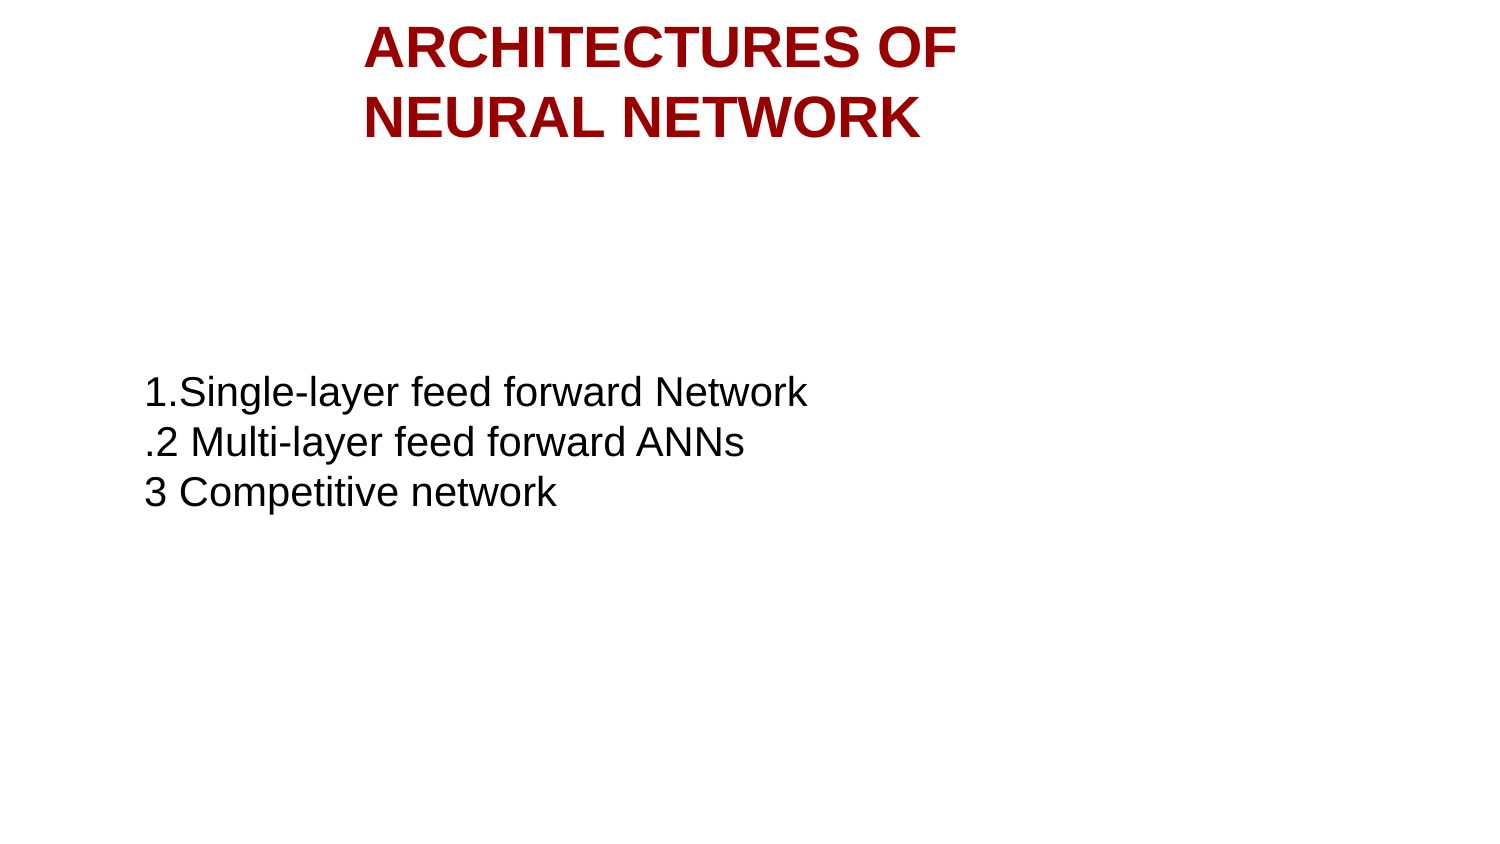

# ARCHITECTURES OF NEURAL NETWORK
1.Single-layer feed forward Network
.2 Multi-layer feed forward ANNs
3 Competitive network